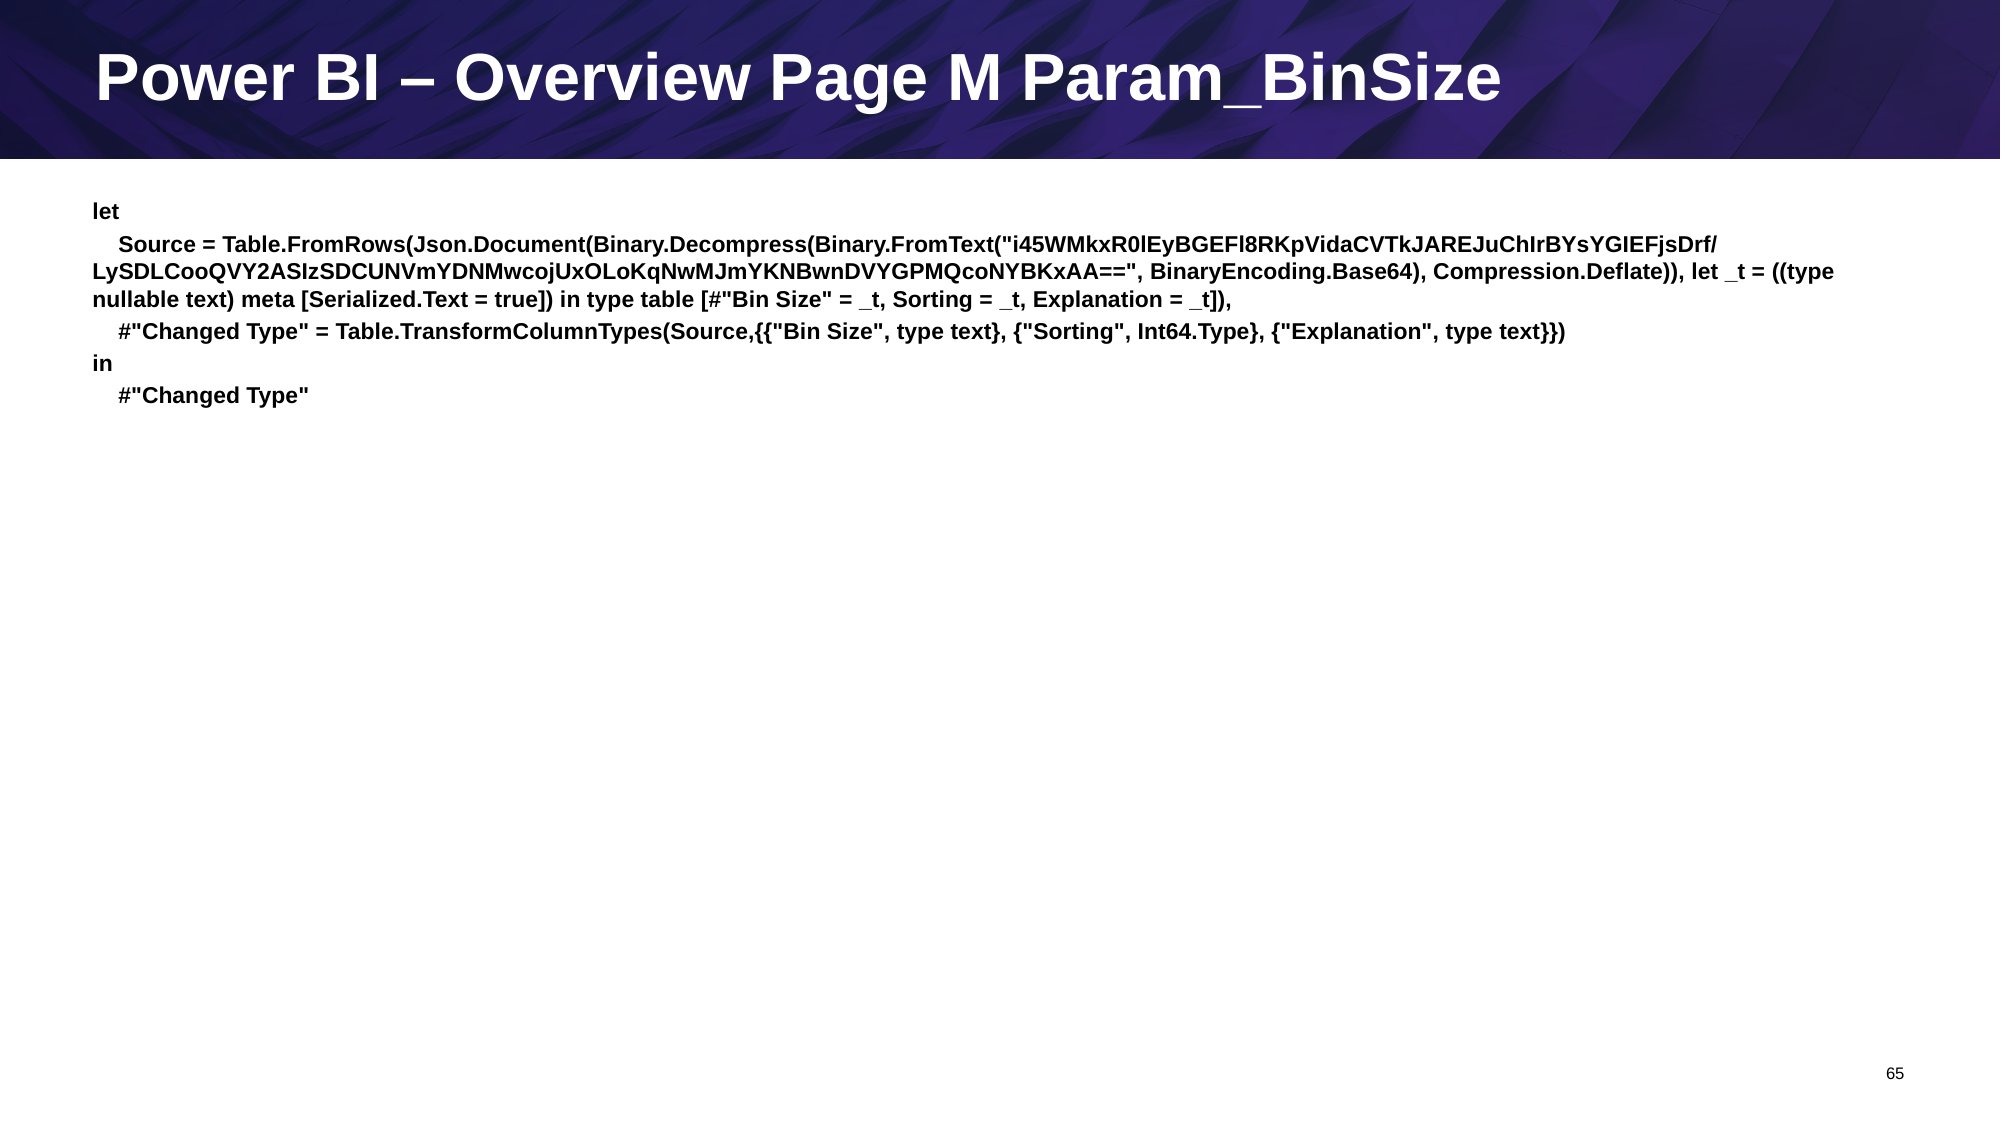

Power BI – Overview Page M Param_BinSize
let
    Source = Table.FromRows(Json.Document(Binary.Decompress(Binary.FromText("i45WMkxR0lEyBGEFl8RKpVidaCVTkJAREJuChIrBYsYGIEFjsDrf/LySDLCooQVY2ASIzSDCUNVmYDNMwcojUxOLoKqNwMJmYKNBwnDVYGPMQcoNYBKxAA==", BinaryEncoding.Base64), Compression.Deflate)), let _t = ((type nullable text) meta [Serialized.Text = true]) in type table [#"Bin Size" = _t, Sorting = _t, Explanation = _t]),
    #"Changed Type" = Table.TransformColumnTypes(Source,{{"Bin Size", type text}, {"Sorting", Int64.Type}, {"Explanation", type text}})
in
    #"Changed Type"

65